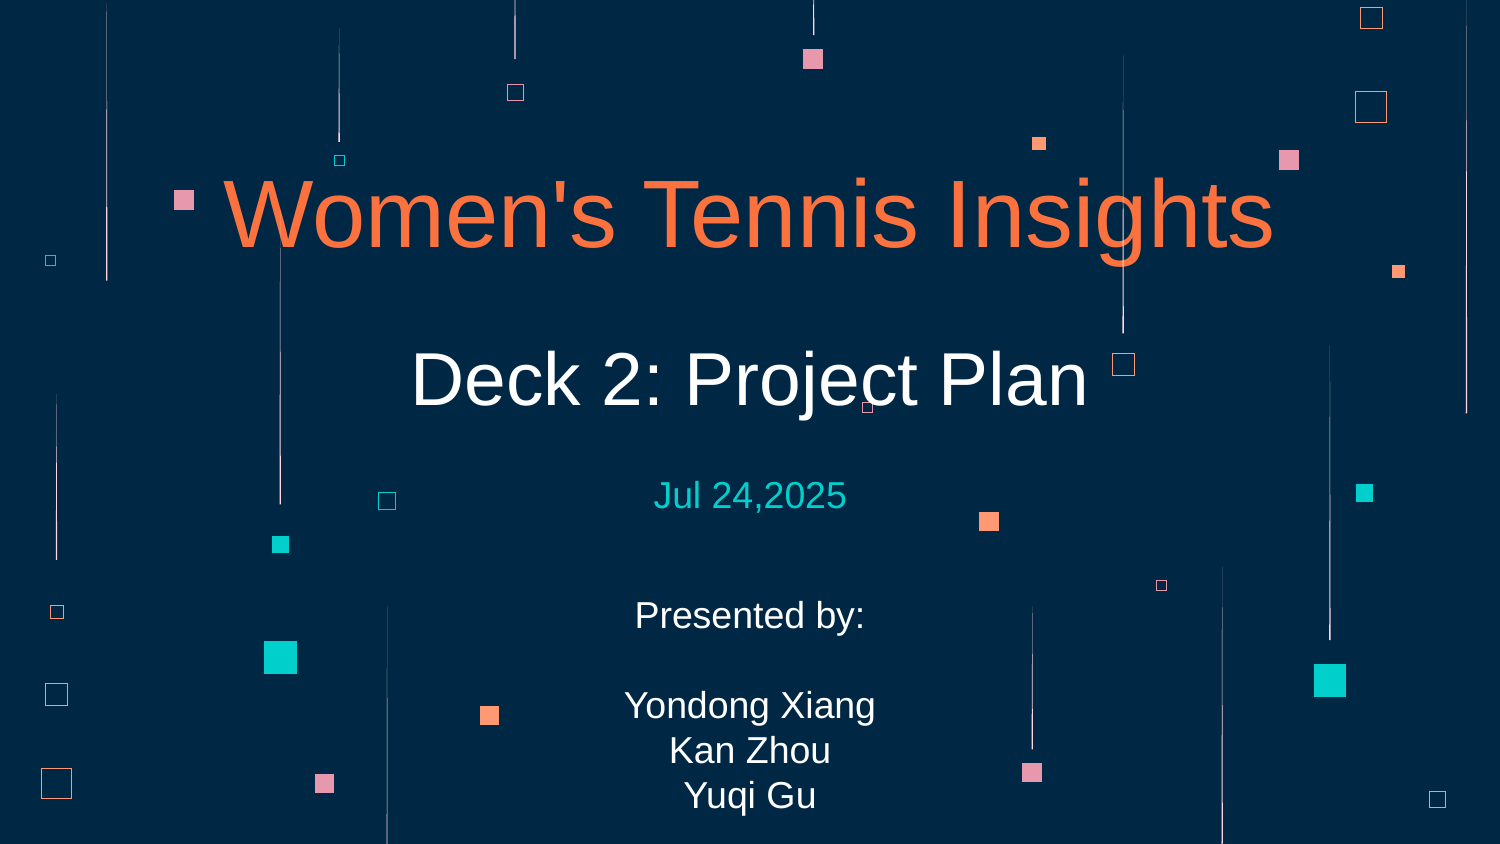

# Women's Tennis Insights

Deck 2: Project Plan

Jul 24,2025

Presented by:

Yondong Xiang
Kan Zhou
Yuqi Gu